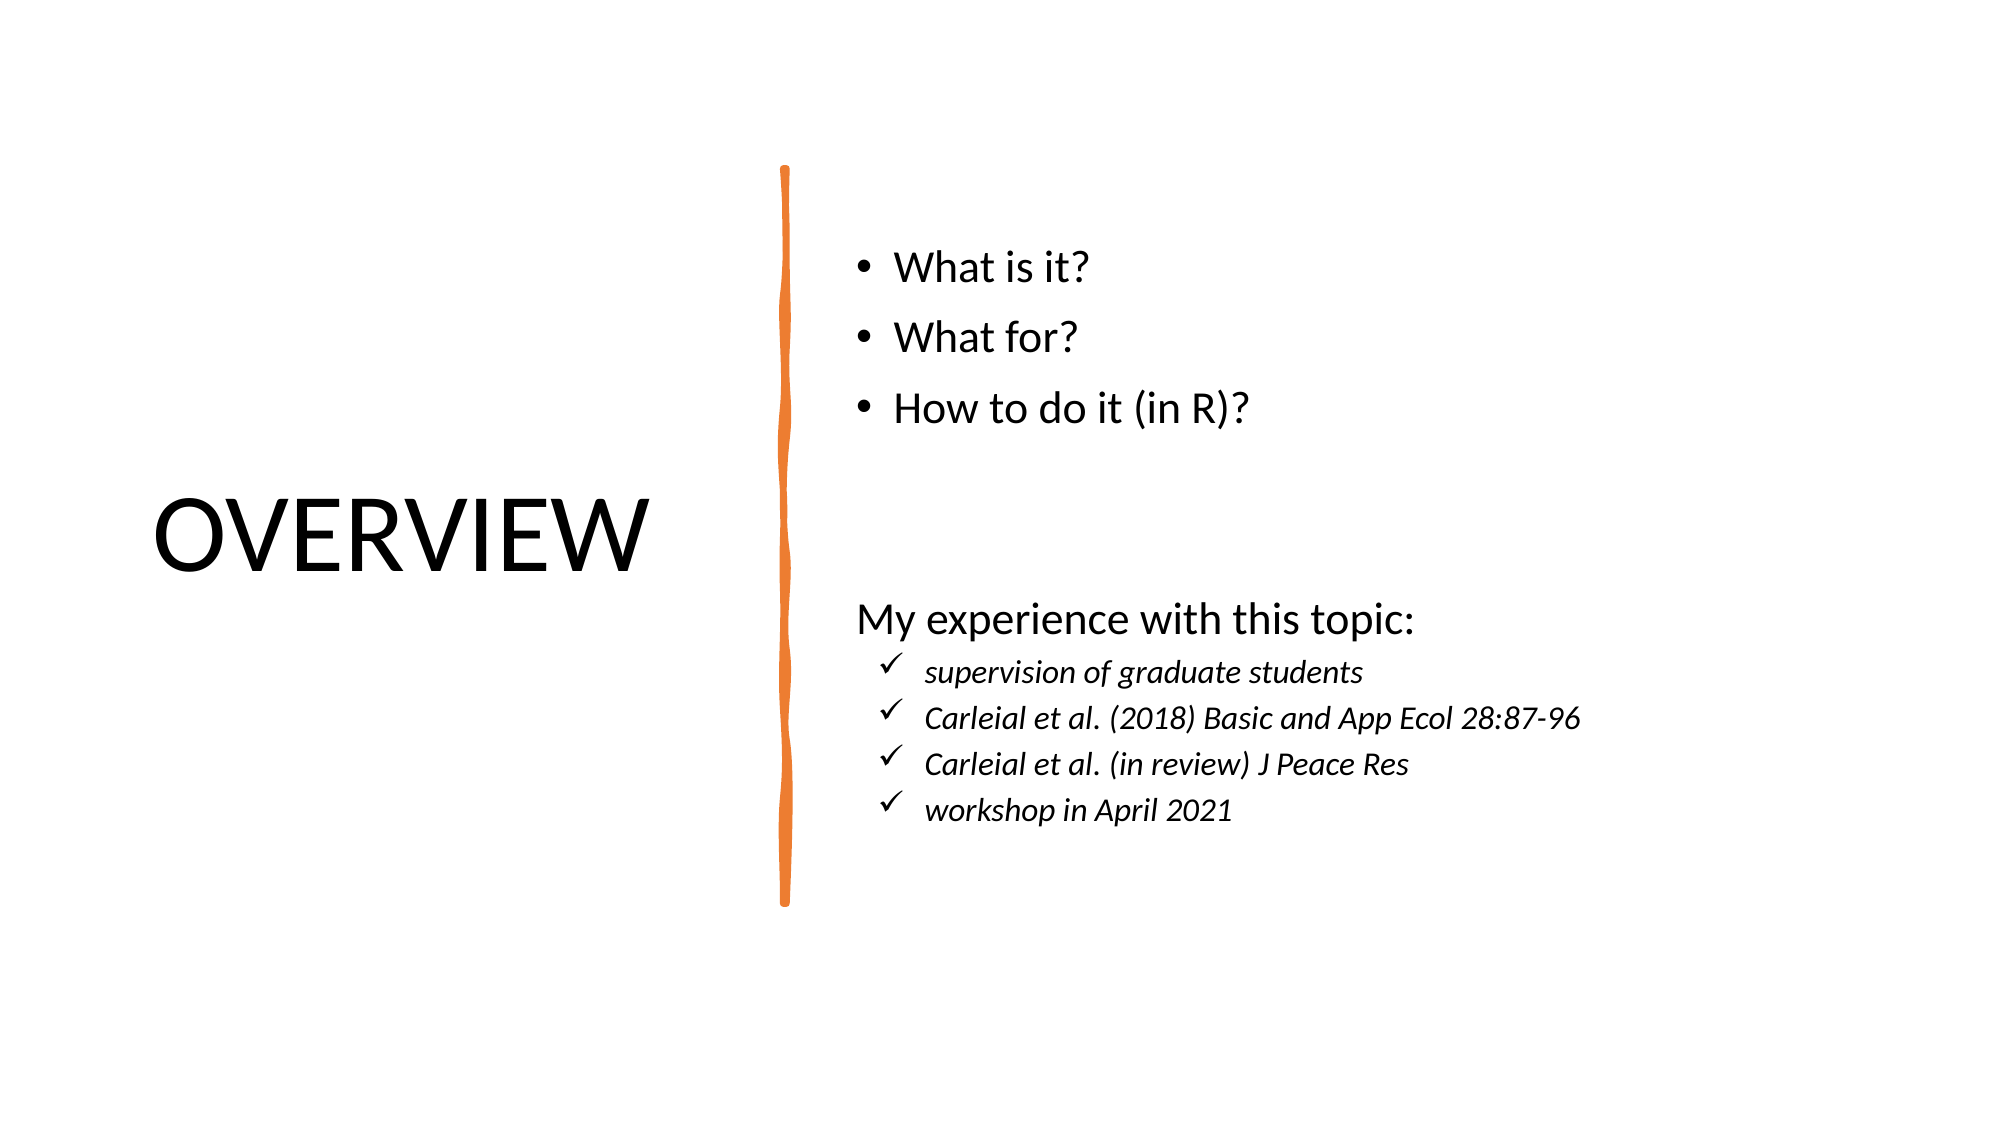

# OVERVIEW
What is it?
What for?
How to do it (in R)?

My experience with this topic:
supervision of graduate students
Carleial et al. (2018) Basic and App Ecol 28:87-96
Carleial et al. (in review) J Peace Res
workshop in April 2021